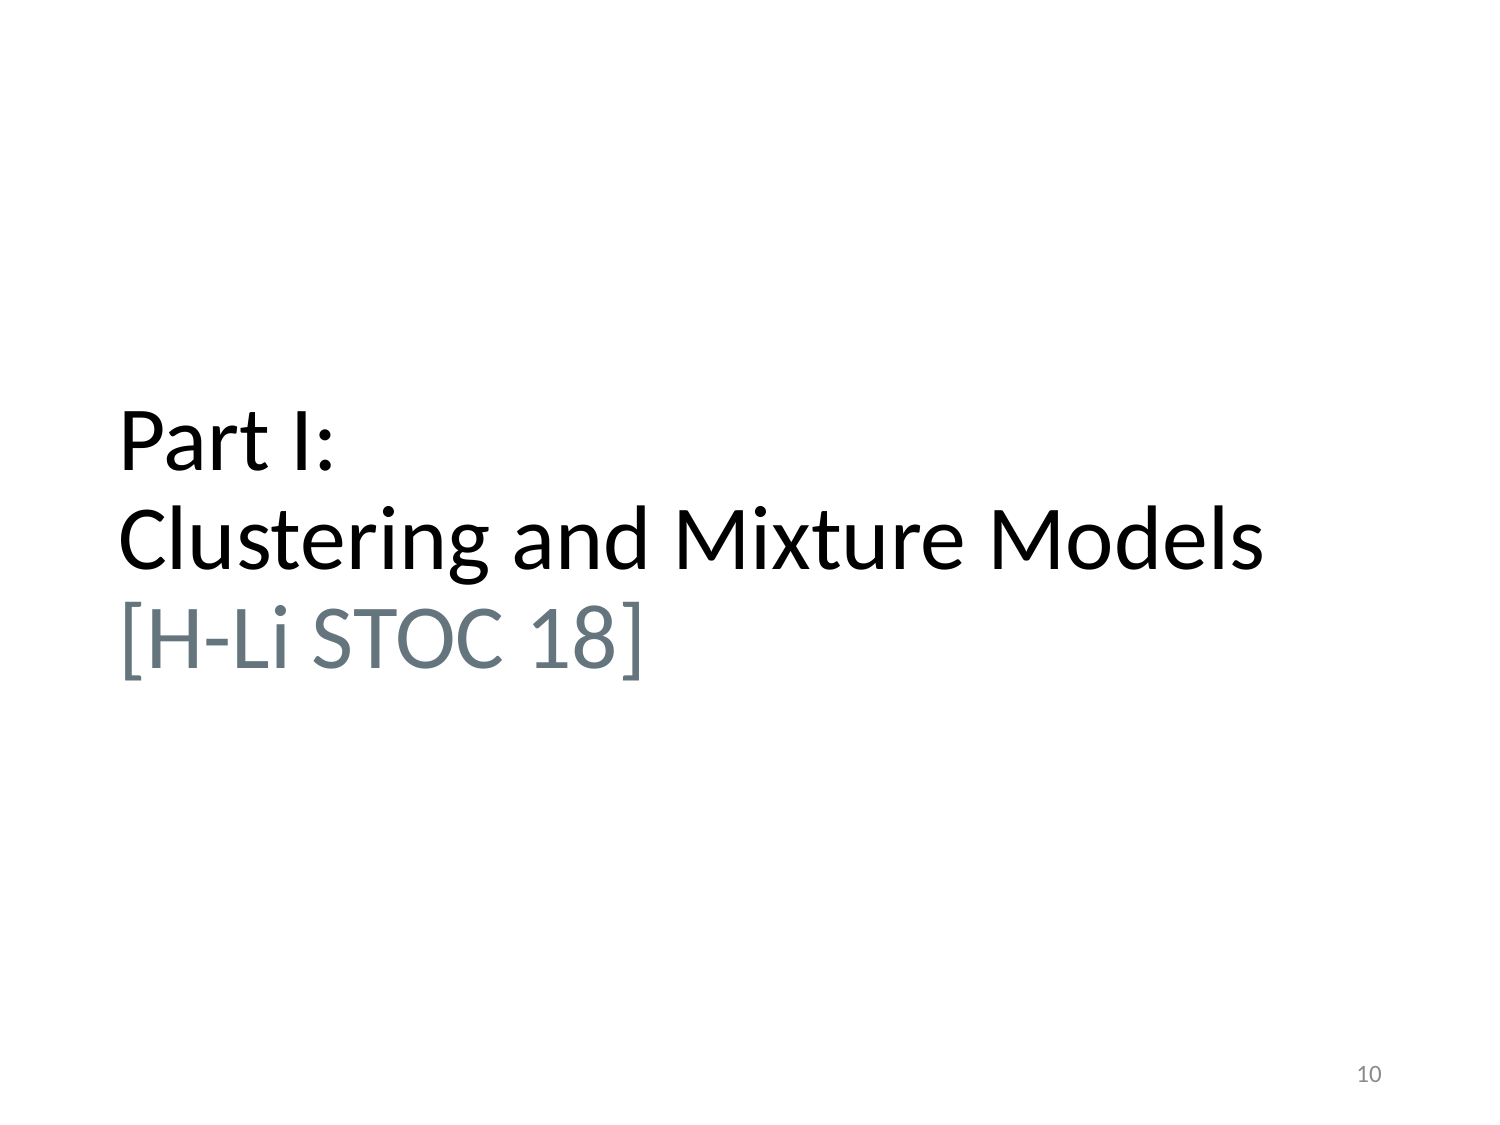

# Part I: Clustering and Mixture Models [H-Li STOC 18]
10